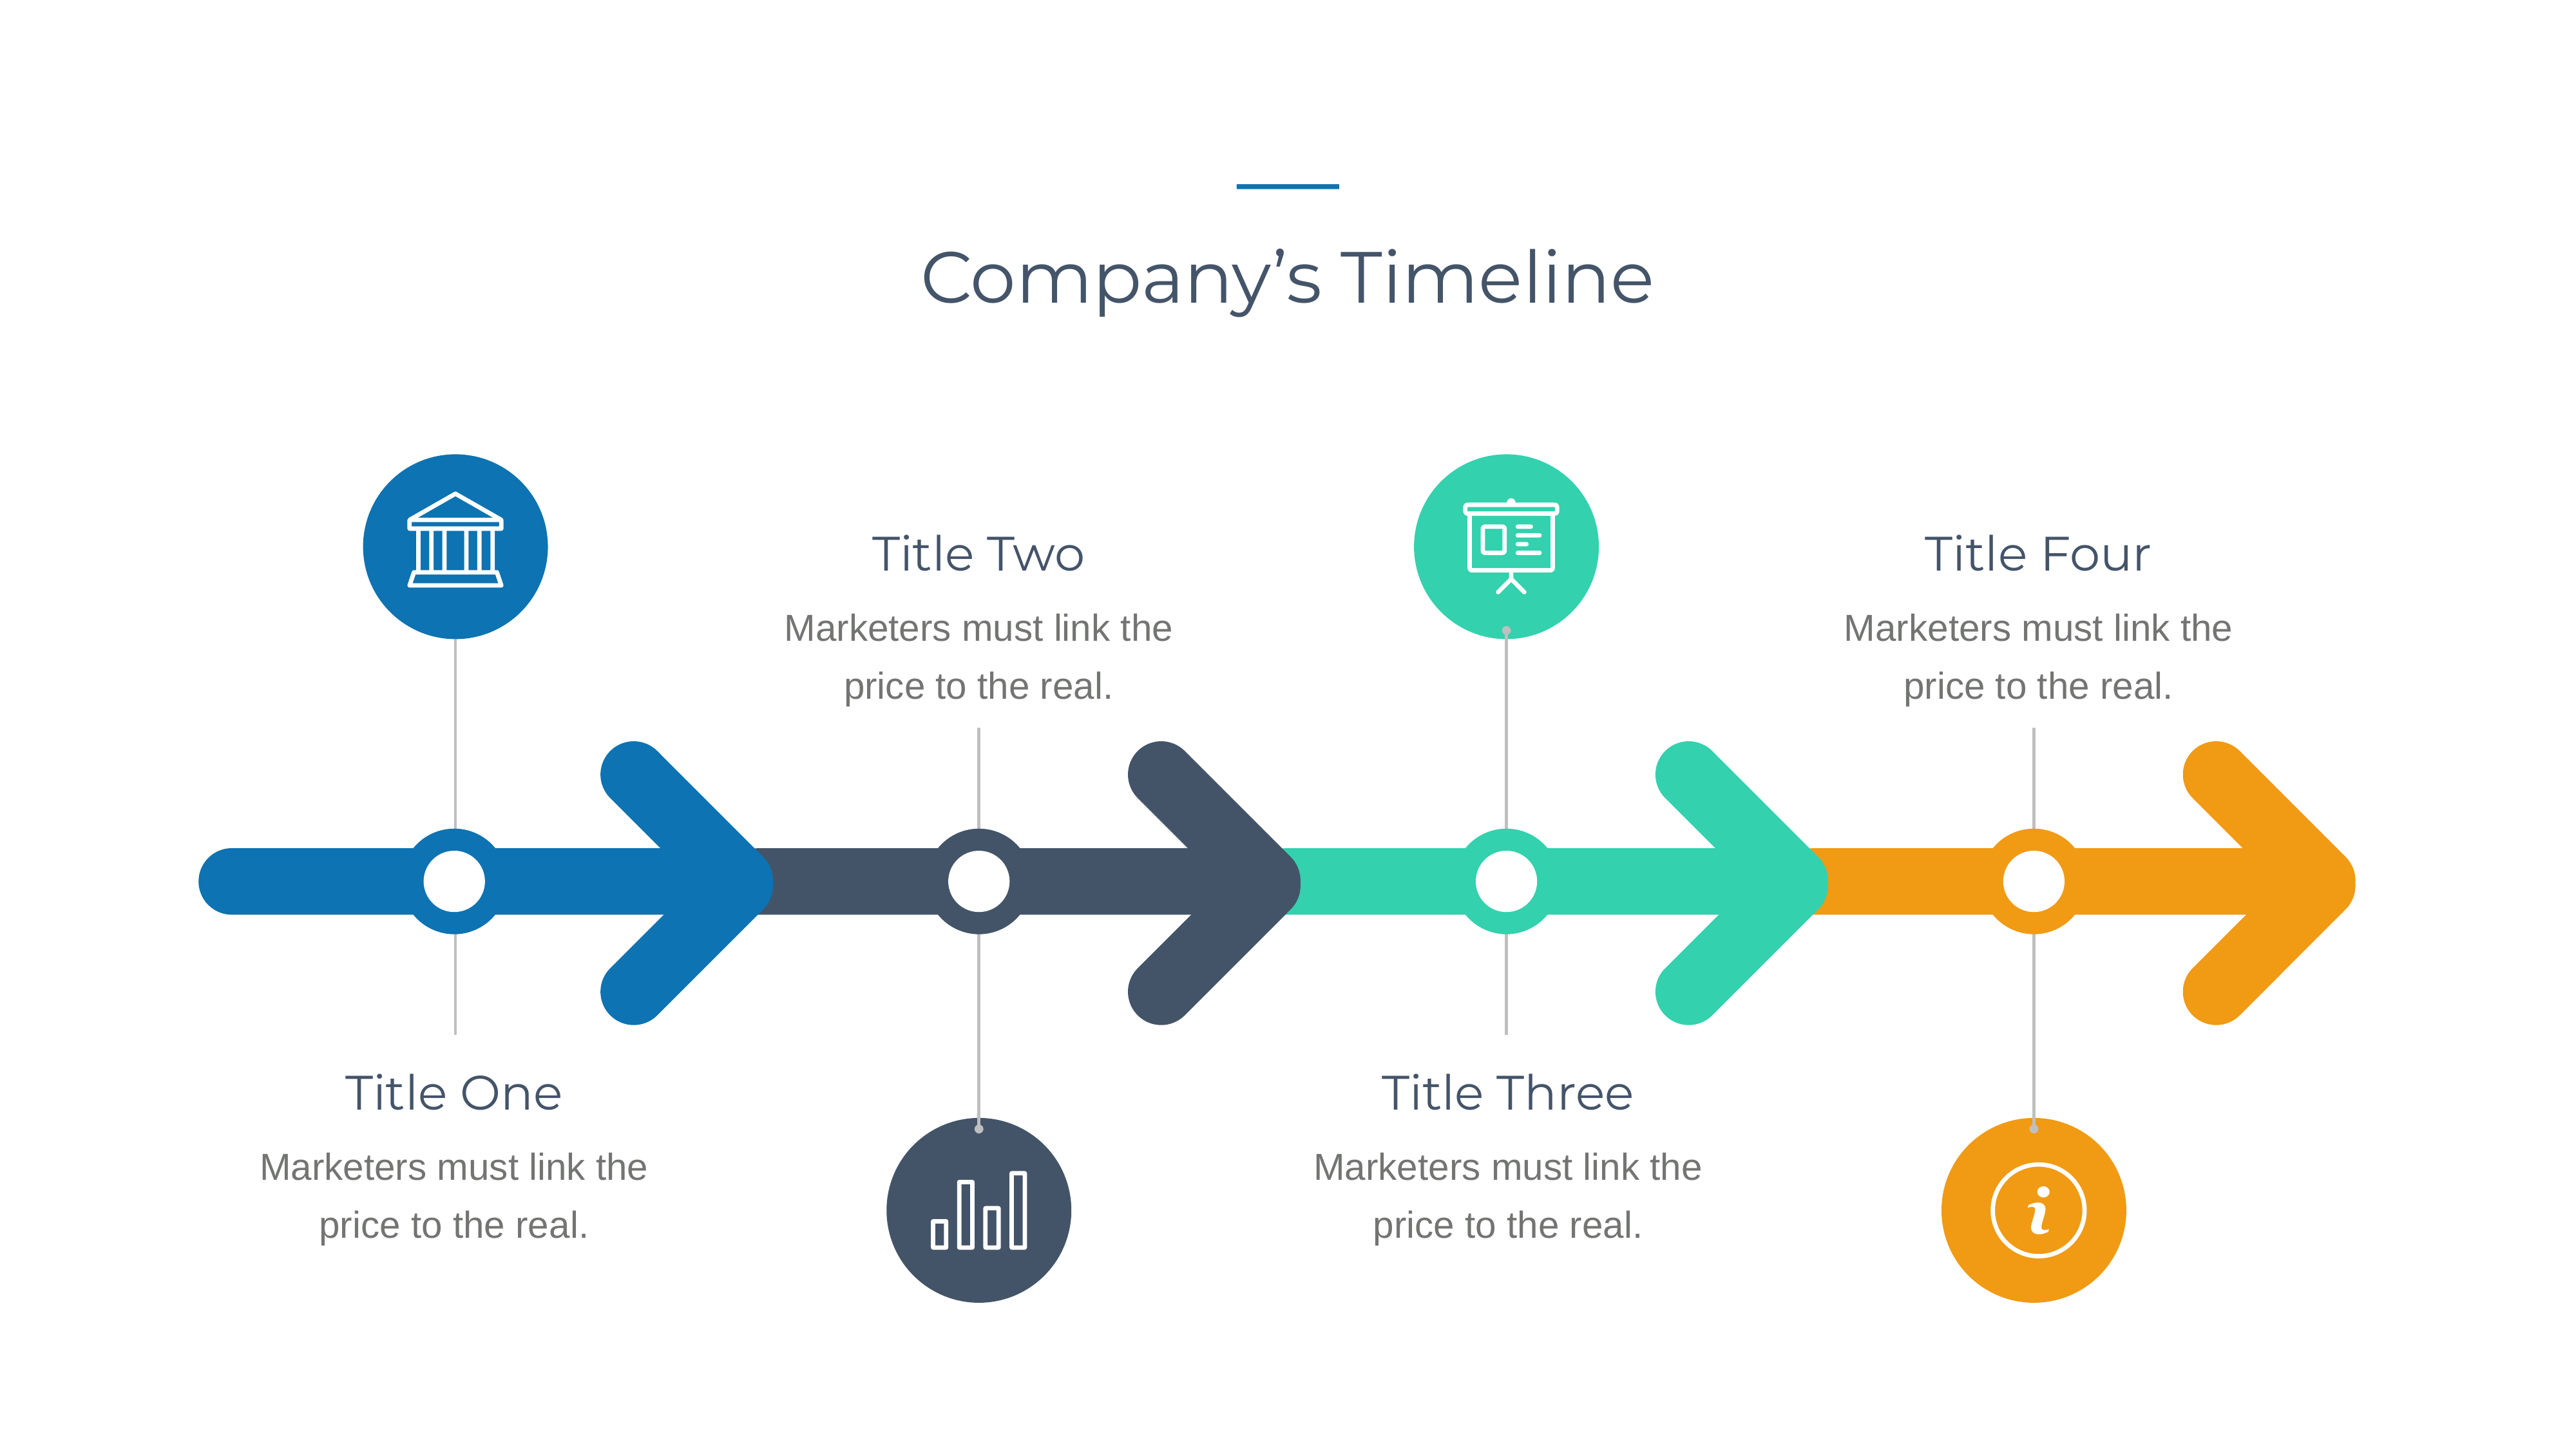

Company’s Timeline

Title Two
Title Four
Marketers must link the price to the real.
Marketers must link the price to the real.

Title One
Title Three

Marketers must link the price to the real.
Marketers must link the price to the real.